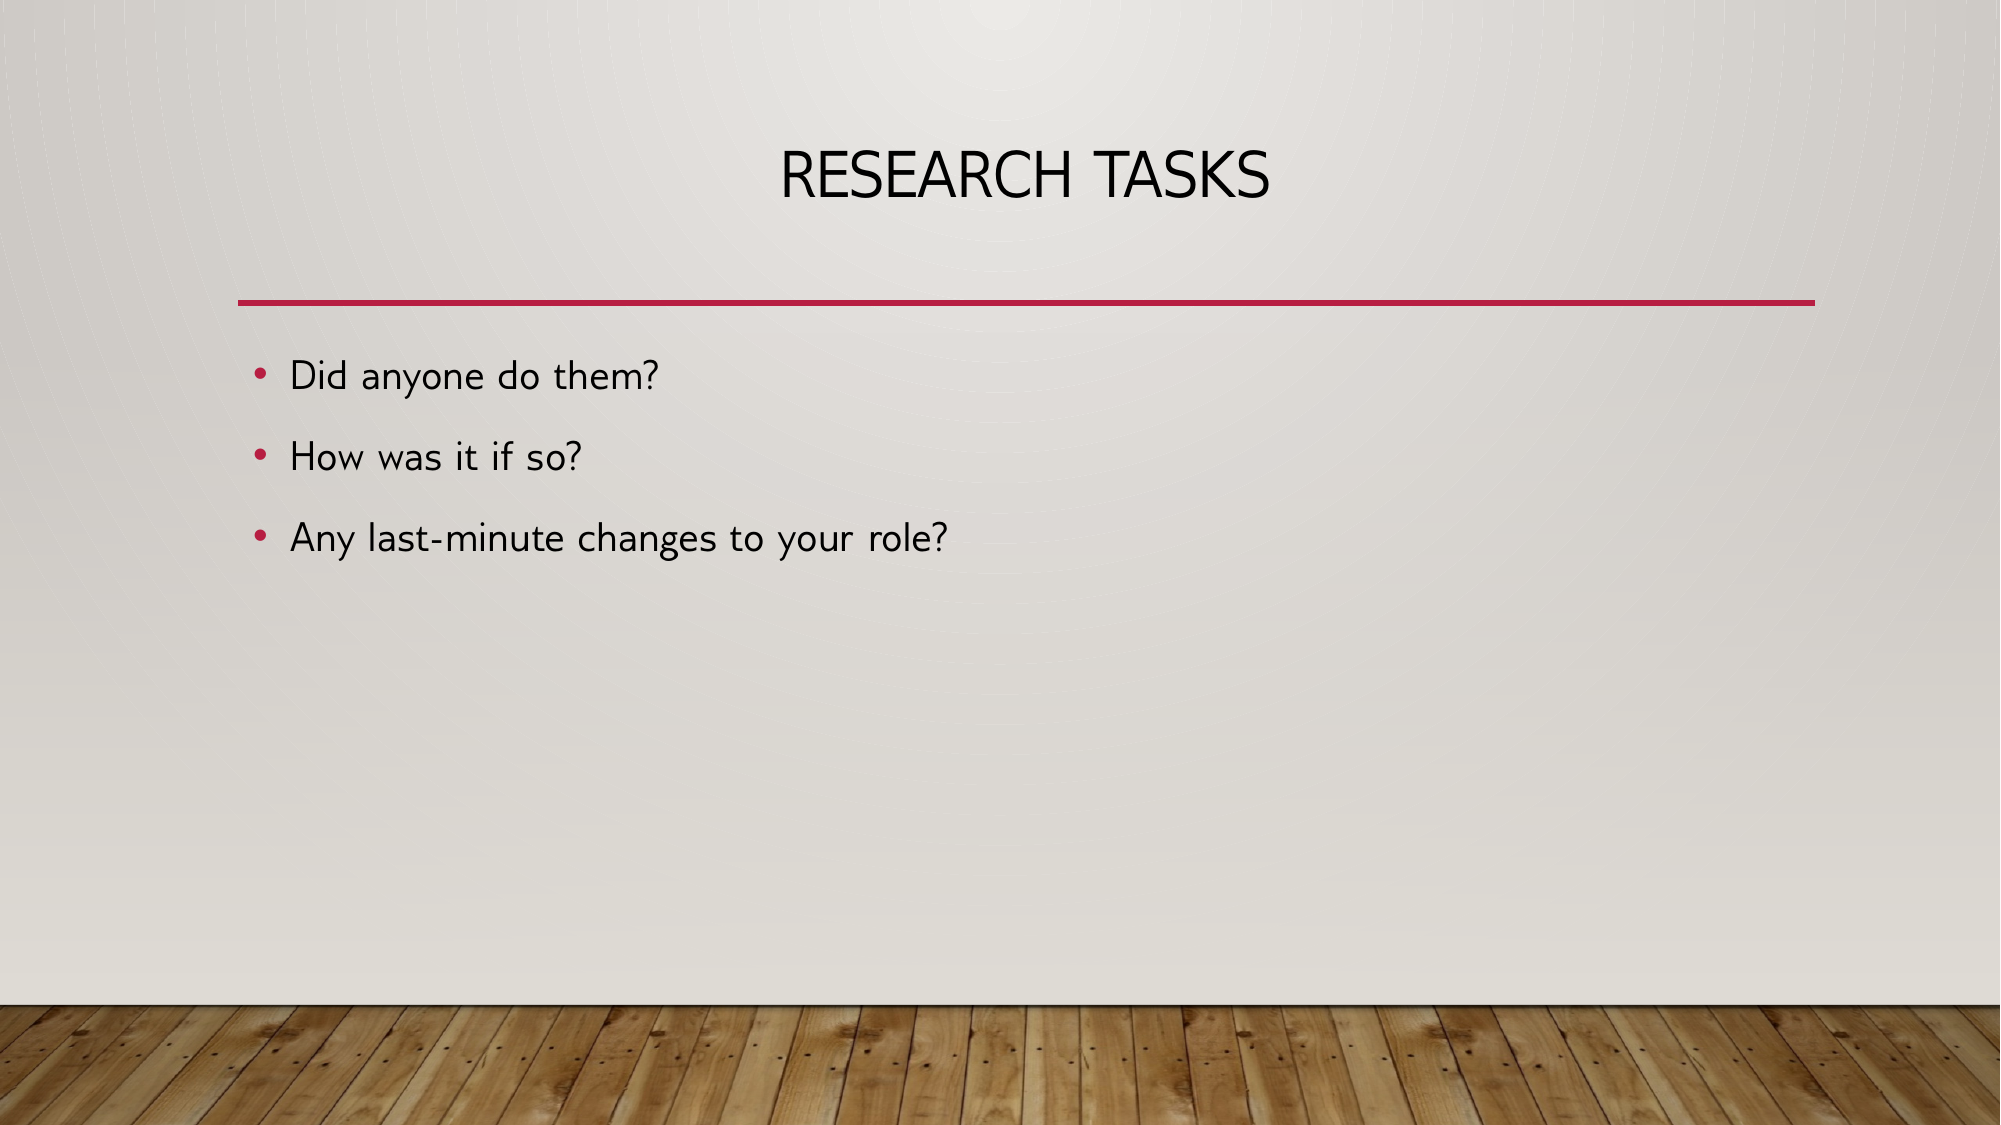

# Research tasks
Did anyone do them?
How was it if so?
Any last-minute changes to your role?